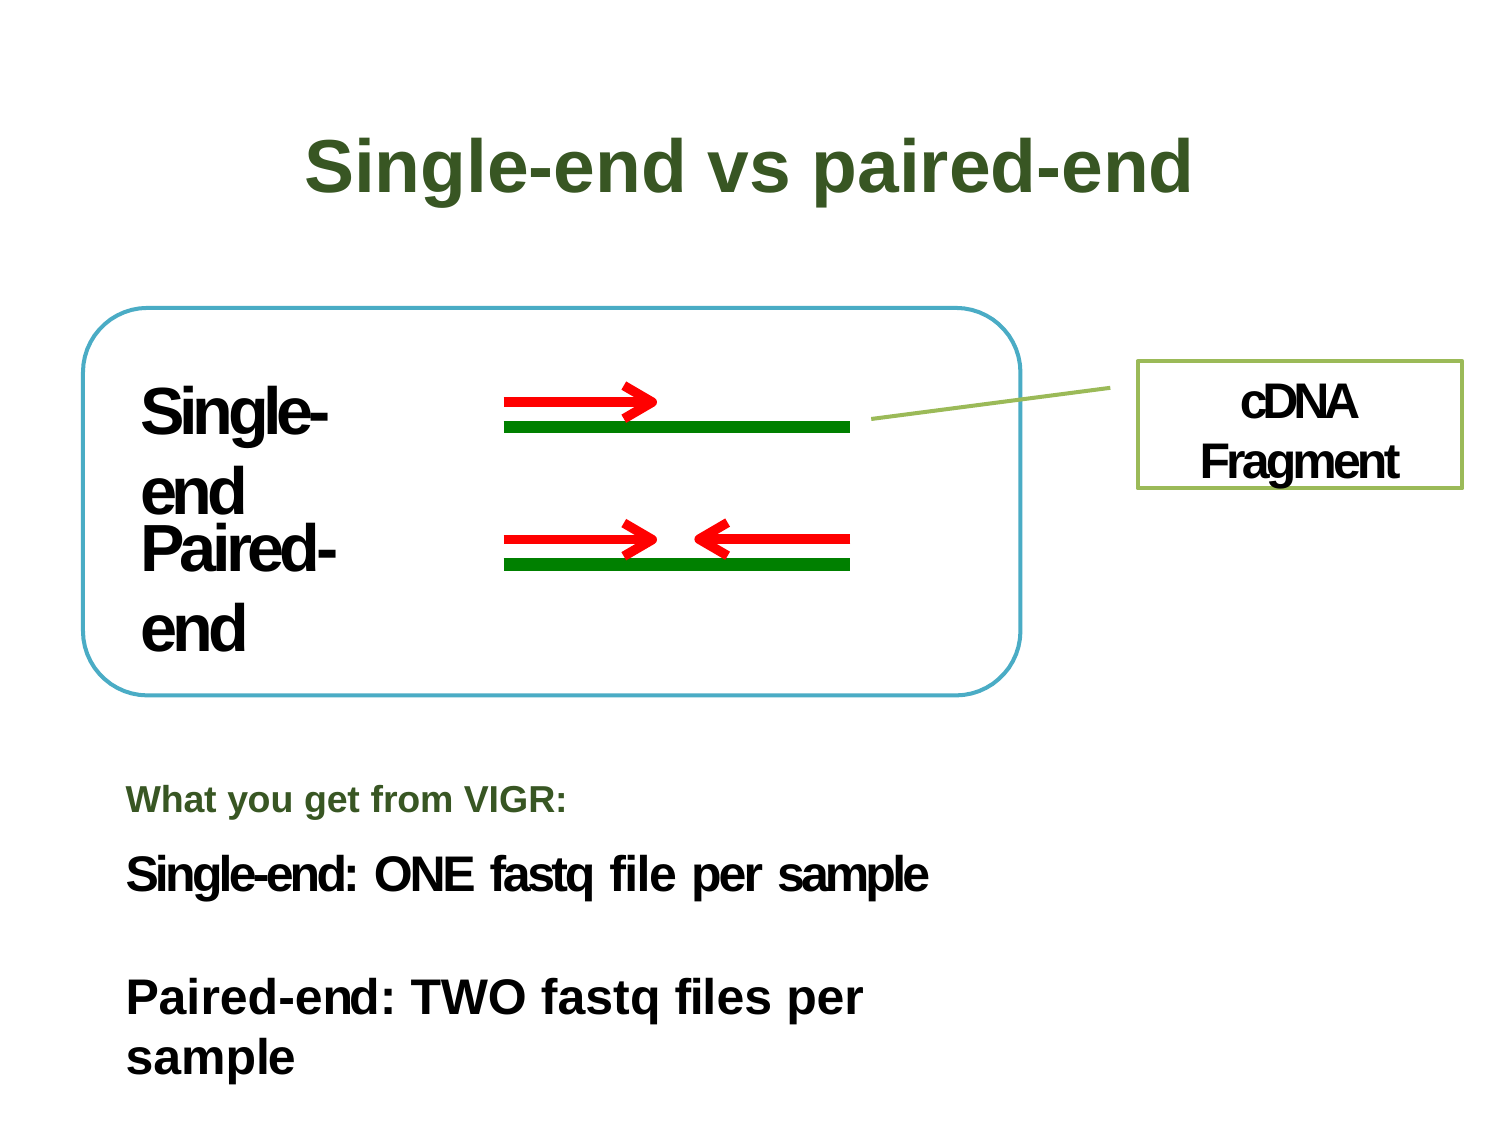

# Single-end vs paired-end

cDNA
Fragment
Single-end

Paired-end
What you get from VIGR:
Single-end: ONE fastq file per sample

Paired-end: TWO fastq files per sample